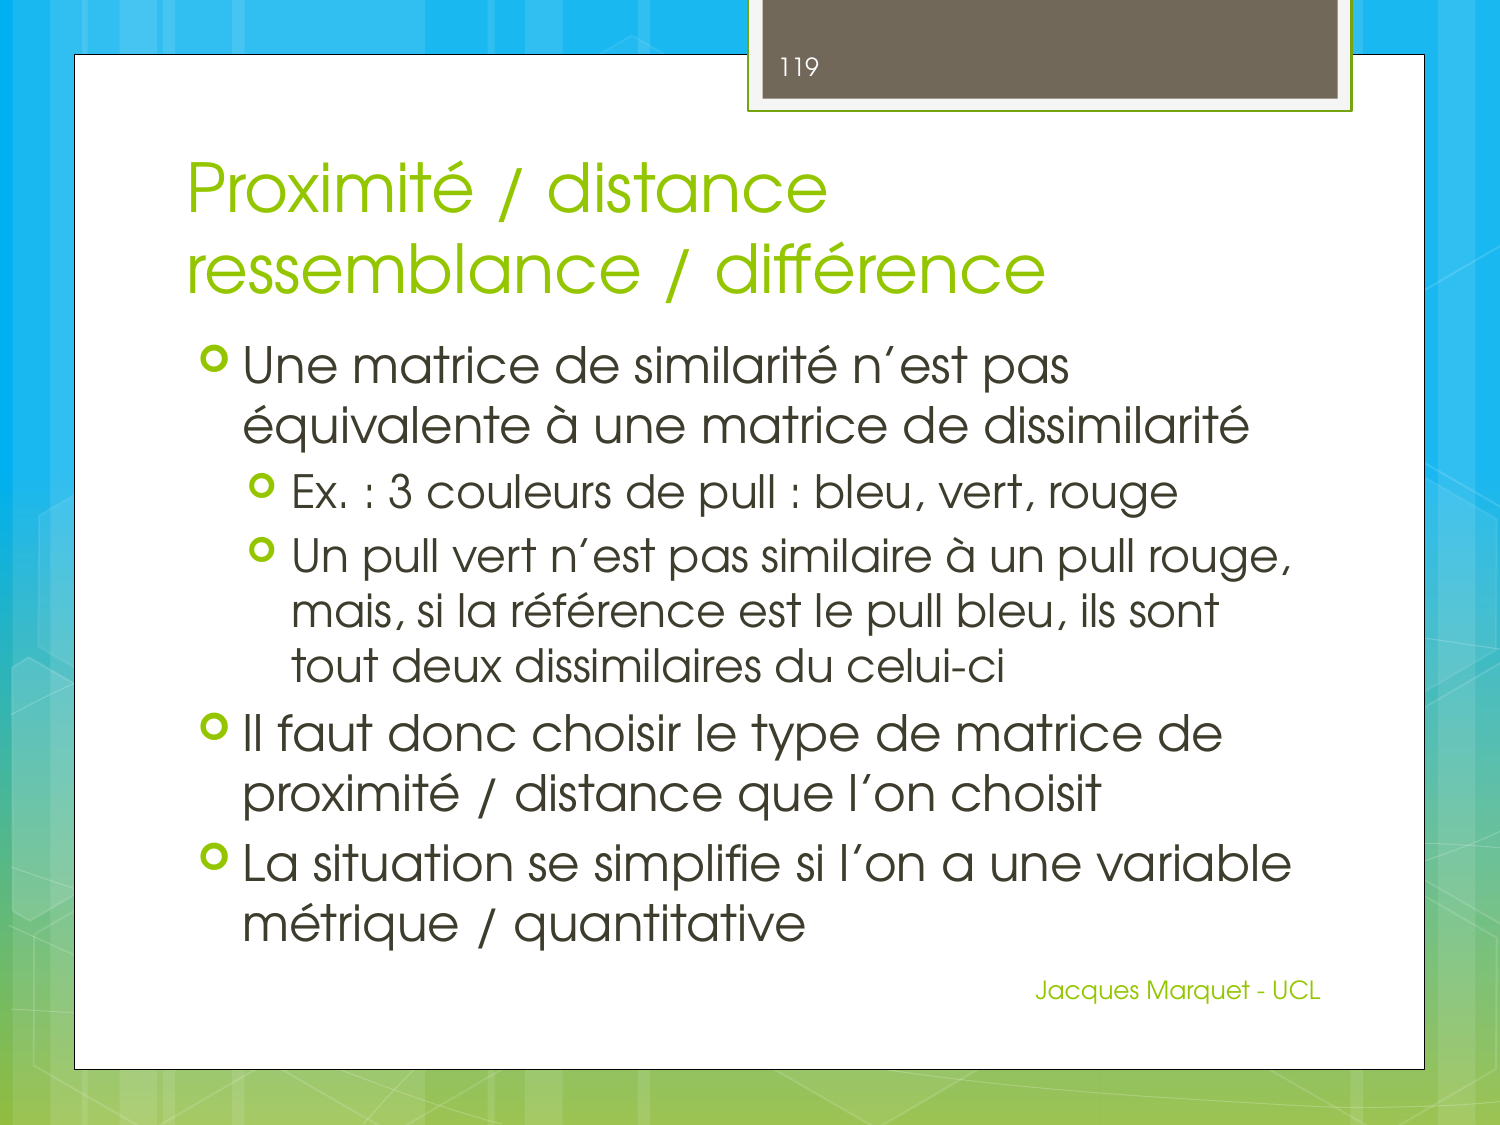

119
# Proximité / distance ressemblance / différence
Une matrice de similarité n’est pas équivalente à une matrice de dissimilarité
Ex. : 3 couleurs de pull : bleu, vert, rouge
Un pull vert n’est pas similaire à un pull rouge, mais, si la référence est le pull bleu, ils sont tout deux dissimilaires du celui-ci
Il faut donc choisir le type de matrice de proximité / distance que l’on choisit
La situation se simplifie si l’on a une variable métrique / quantitative
Jacques Marquet - UCL